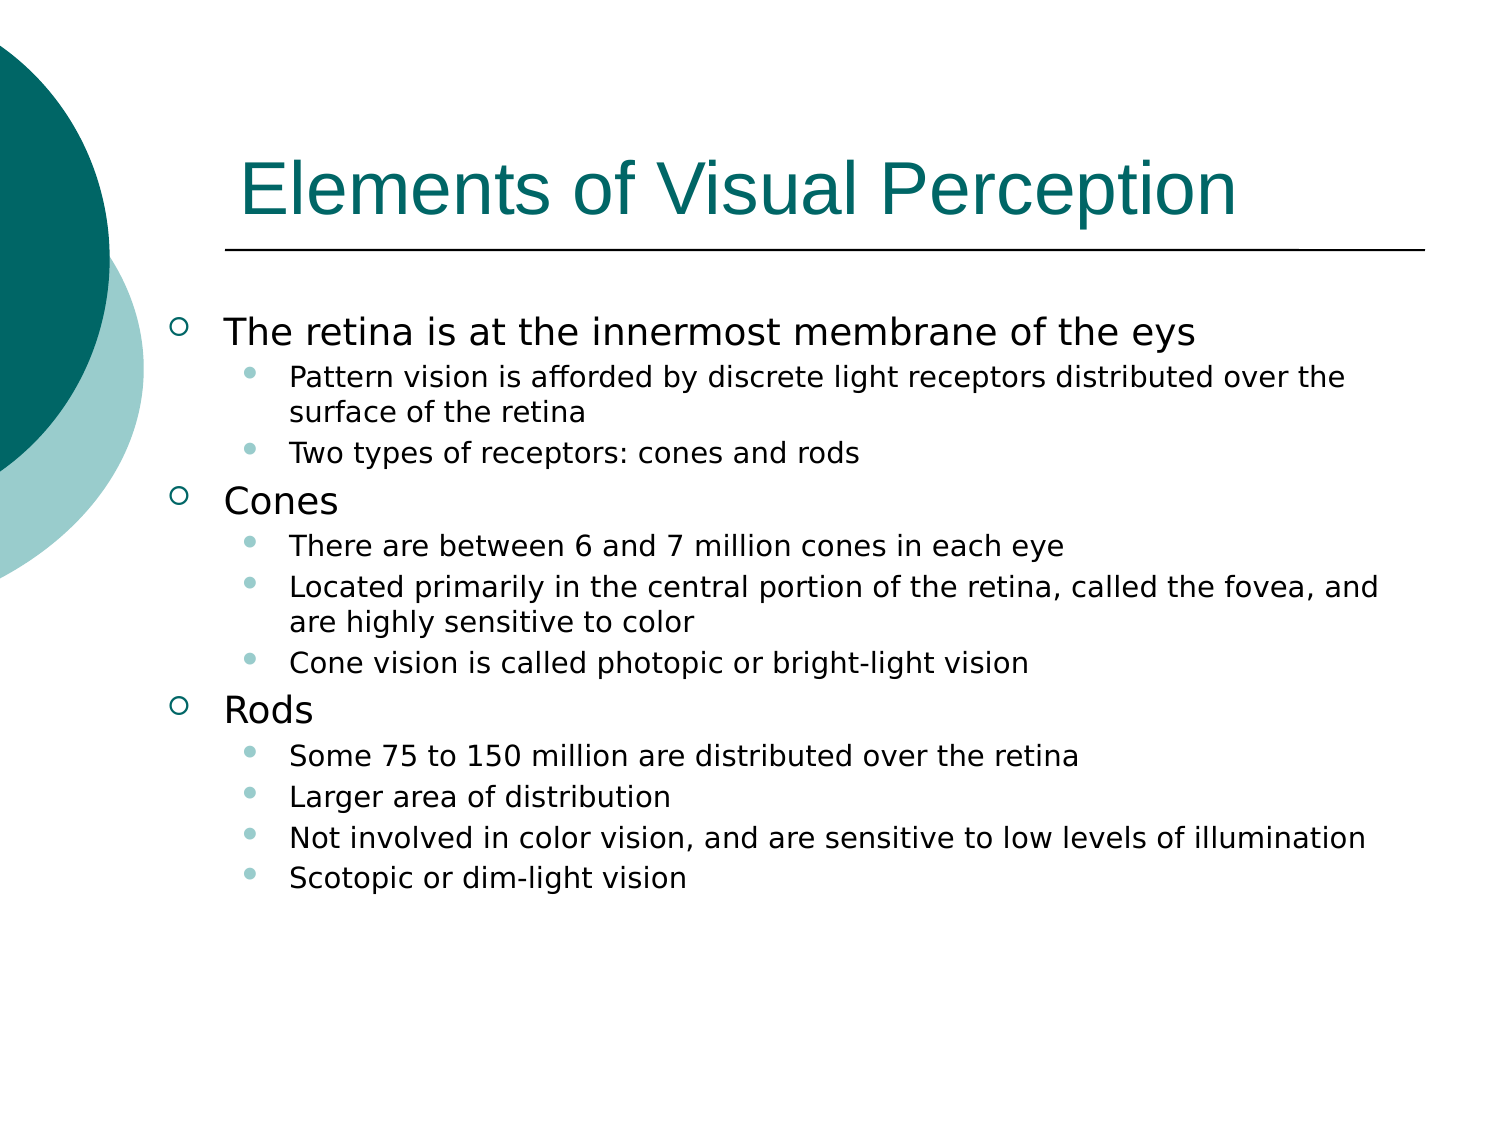

# Elements of Visual Perception
The retina is at the innermost membrane of the eys
Pattern vision is afforded by discrete light receptors distributed over the surface of the retina
Two types of receptors: cones and rods
Cones
There are between 6 and 7 million cones in each eye
Located primarily in the central portion of the retina, called the fovea, and are highly sensitive to color
Cone vision is called photopic or bright-light vision
Rods
Some 75 to 150 million are distributed over the retina
Larger area of distribution
Not involved in color vision, and are sensitive to low levels of illumination
Scotopic or dim-light vision